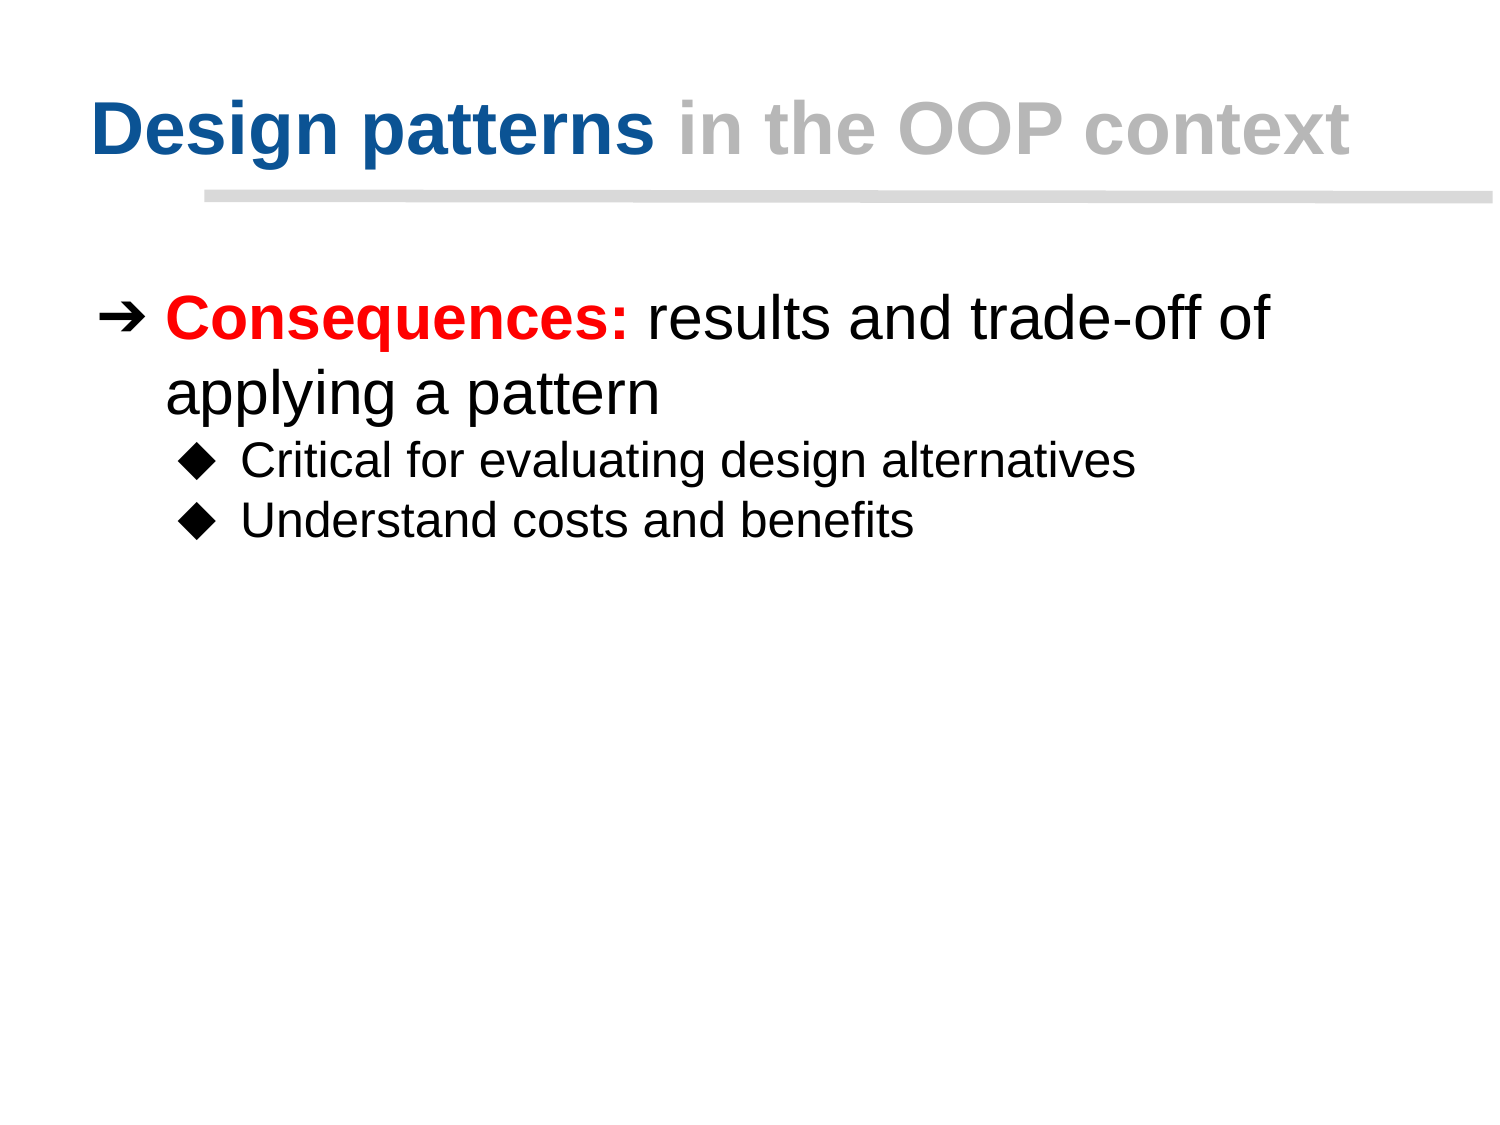

# Design patterns in the OOP context
Consequences: results and trade-off of applying a pattern
Critical for evaluating design alternatives
Understand costs and benefits